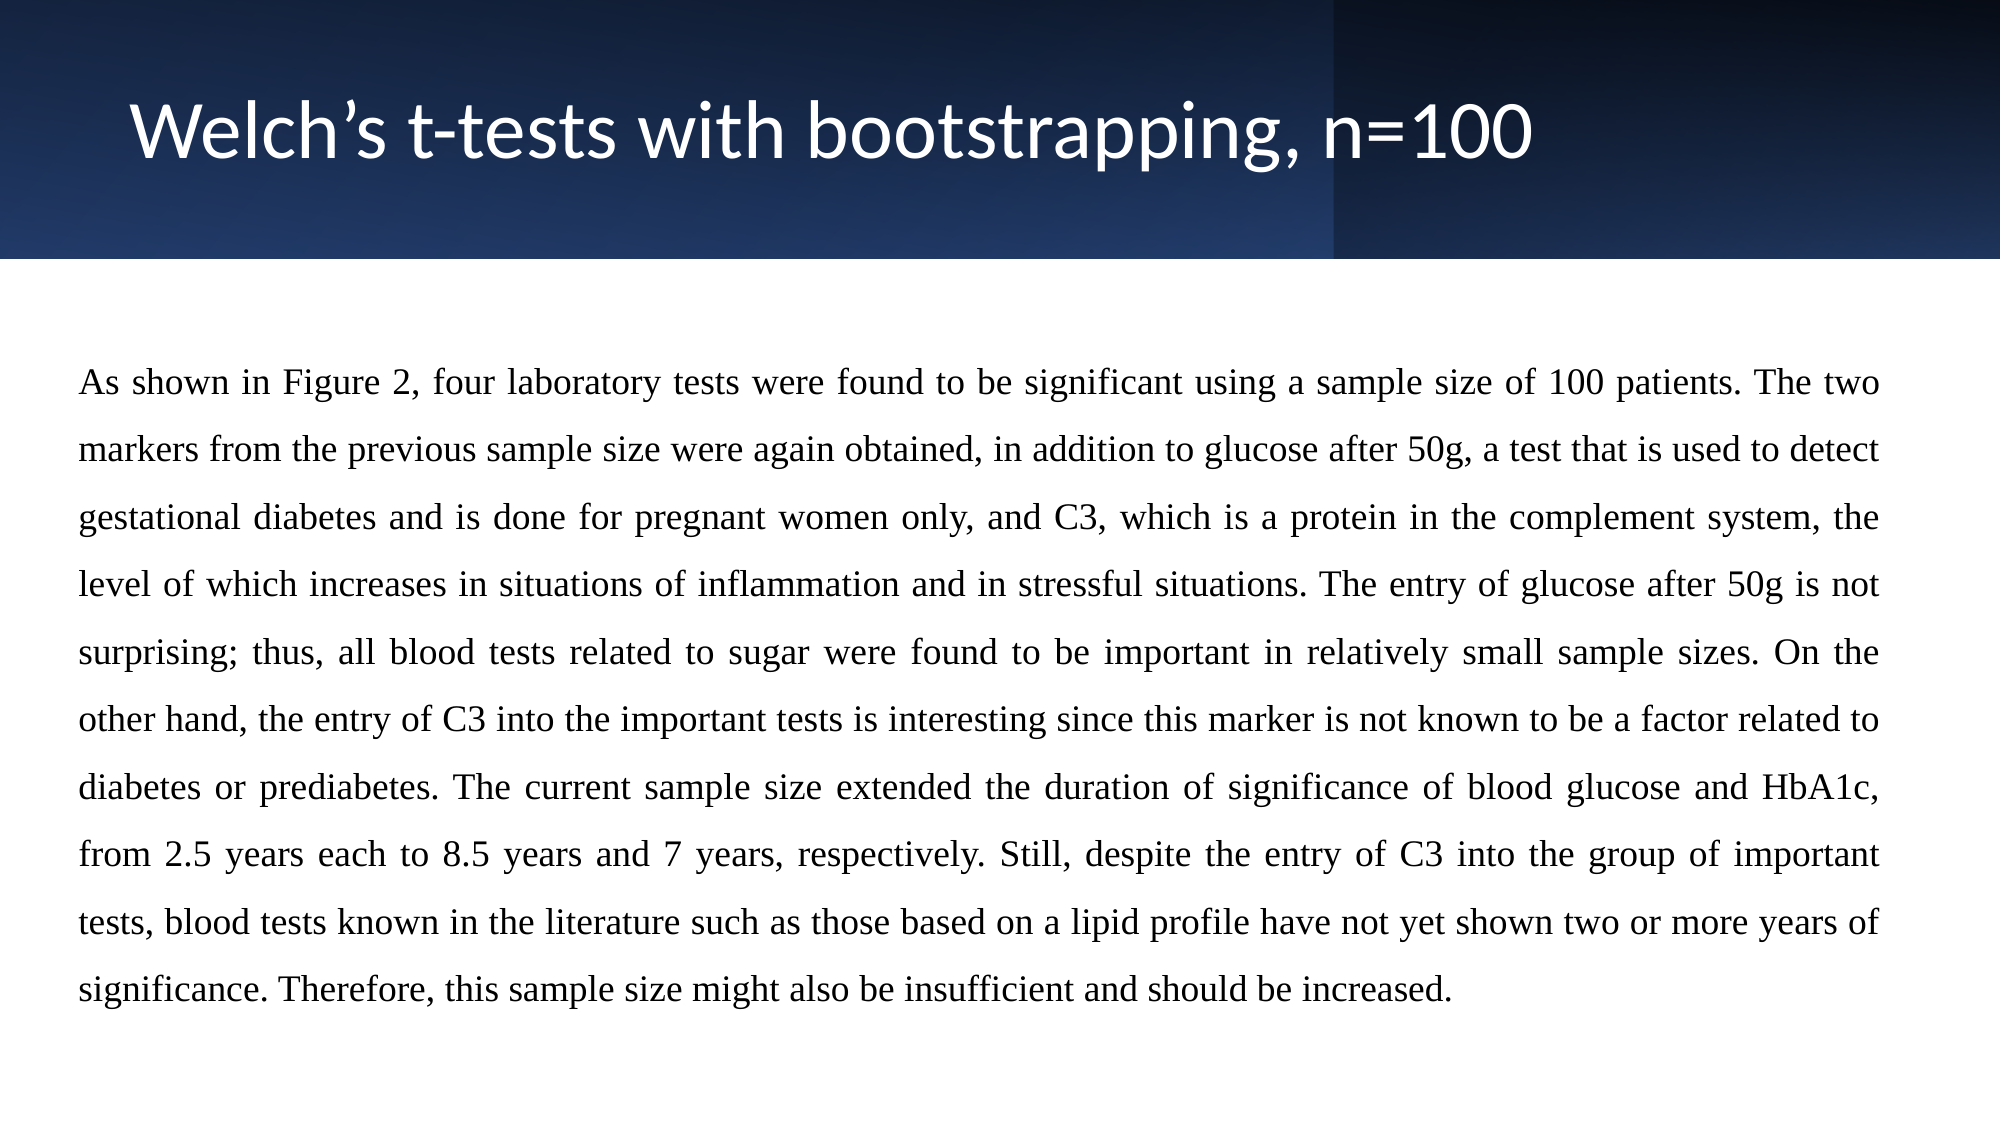

# Welch’s t-tests with bootstrapping, n=100
As shown in Figure 2, four laboratory tests were found to be significant using a sample size of 100 patients. The two markers from the previous sample size were again obtained, in addition to glucose after 50g, a test that is used to detect gestational diabetes and is done for pregnant women only, and C3, which is a protein in the complement system, the level of which increases in situations of inflammation and in stressful situations. The entry of glucose after 50g is not surprising; thus, all blood tests related to sugar were found to be important in relatively small sample sizes. On the other hand, the entry of C3 into the important tests is interesting since this marker is not known to be a factor related to diabetes or prediabetes. The current sample size extended the duration of significance of blood glucose and HbA1c, from 2.5 years each to 8.5 years and 7 years, respectively. Still, despite the entry of C3 into the group of important tests, blood tests known in the literature such as those based on a lipid profile have not yet shown two or more years of significance. Therefore, this sample size might also be insufficient and should be increased.